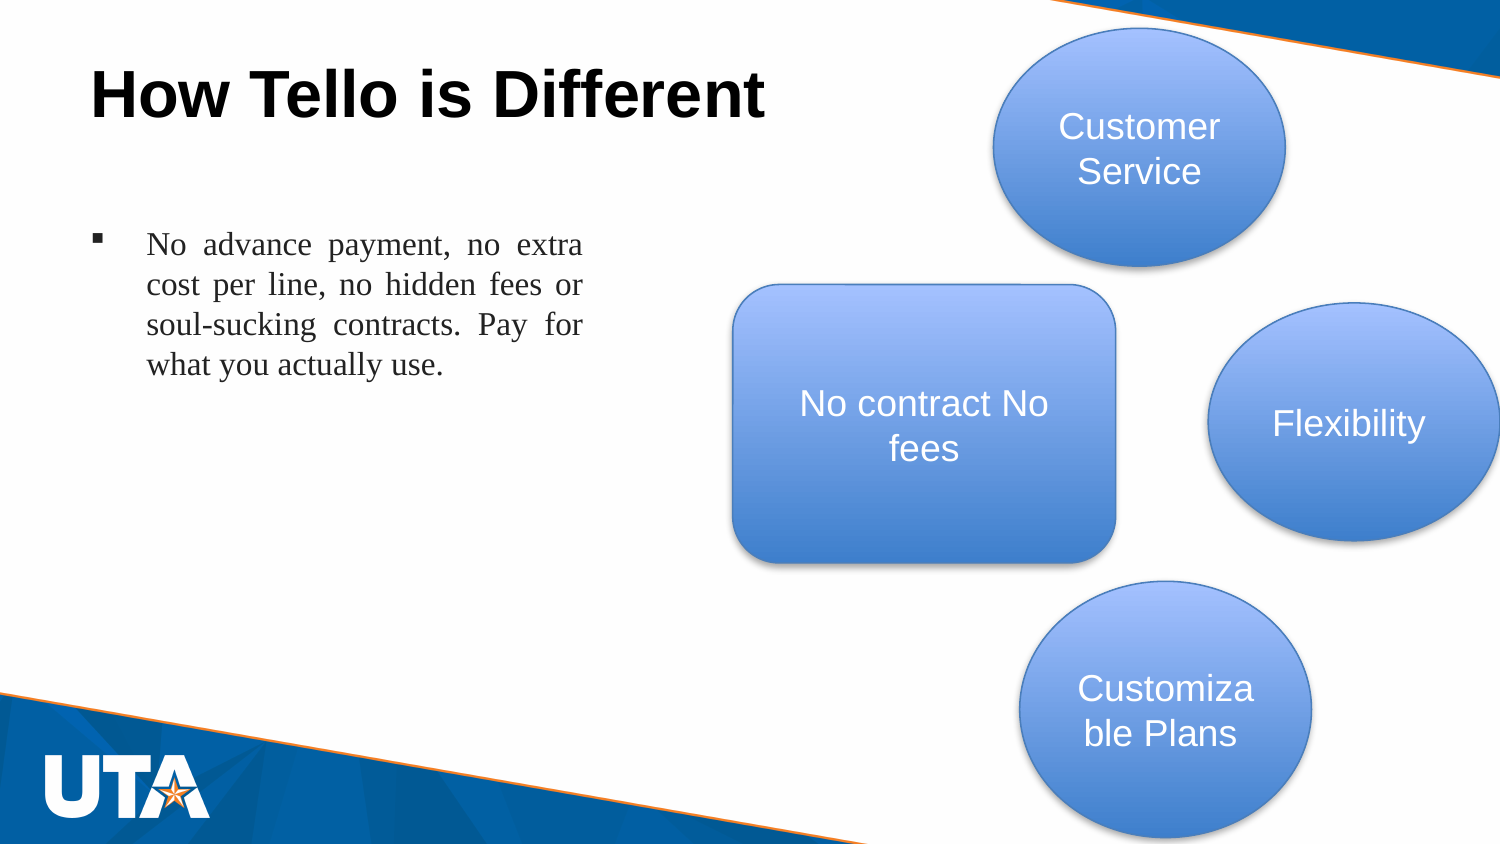

# How Tello is Different
Customer Service

No advance payment, no extra cost per line, no hidden fees or soul-sucking contracts. Pay for what you actually use.
No contract No fees
Flexibility
Customizable Plans